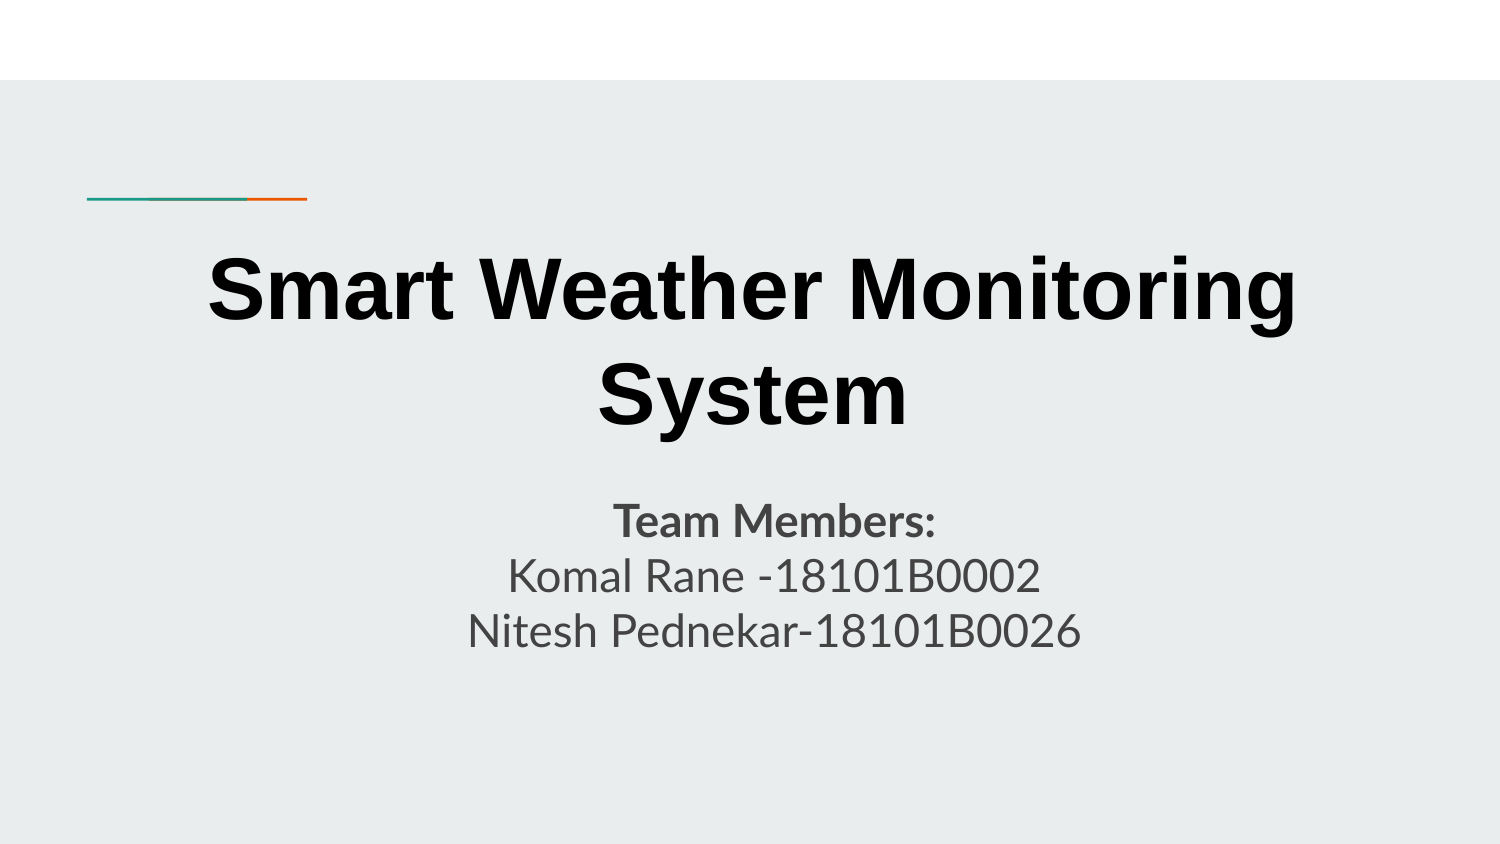

# Smart Weather Monitoring System

Team Members:
Komal Rane -18101B0002
Nitesh Pednekar-18101B0026